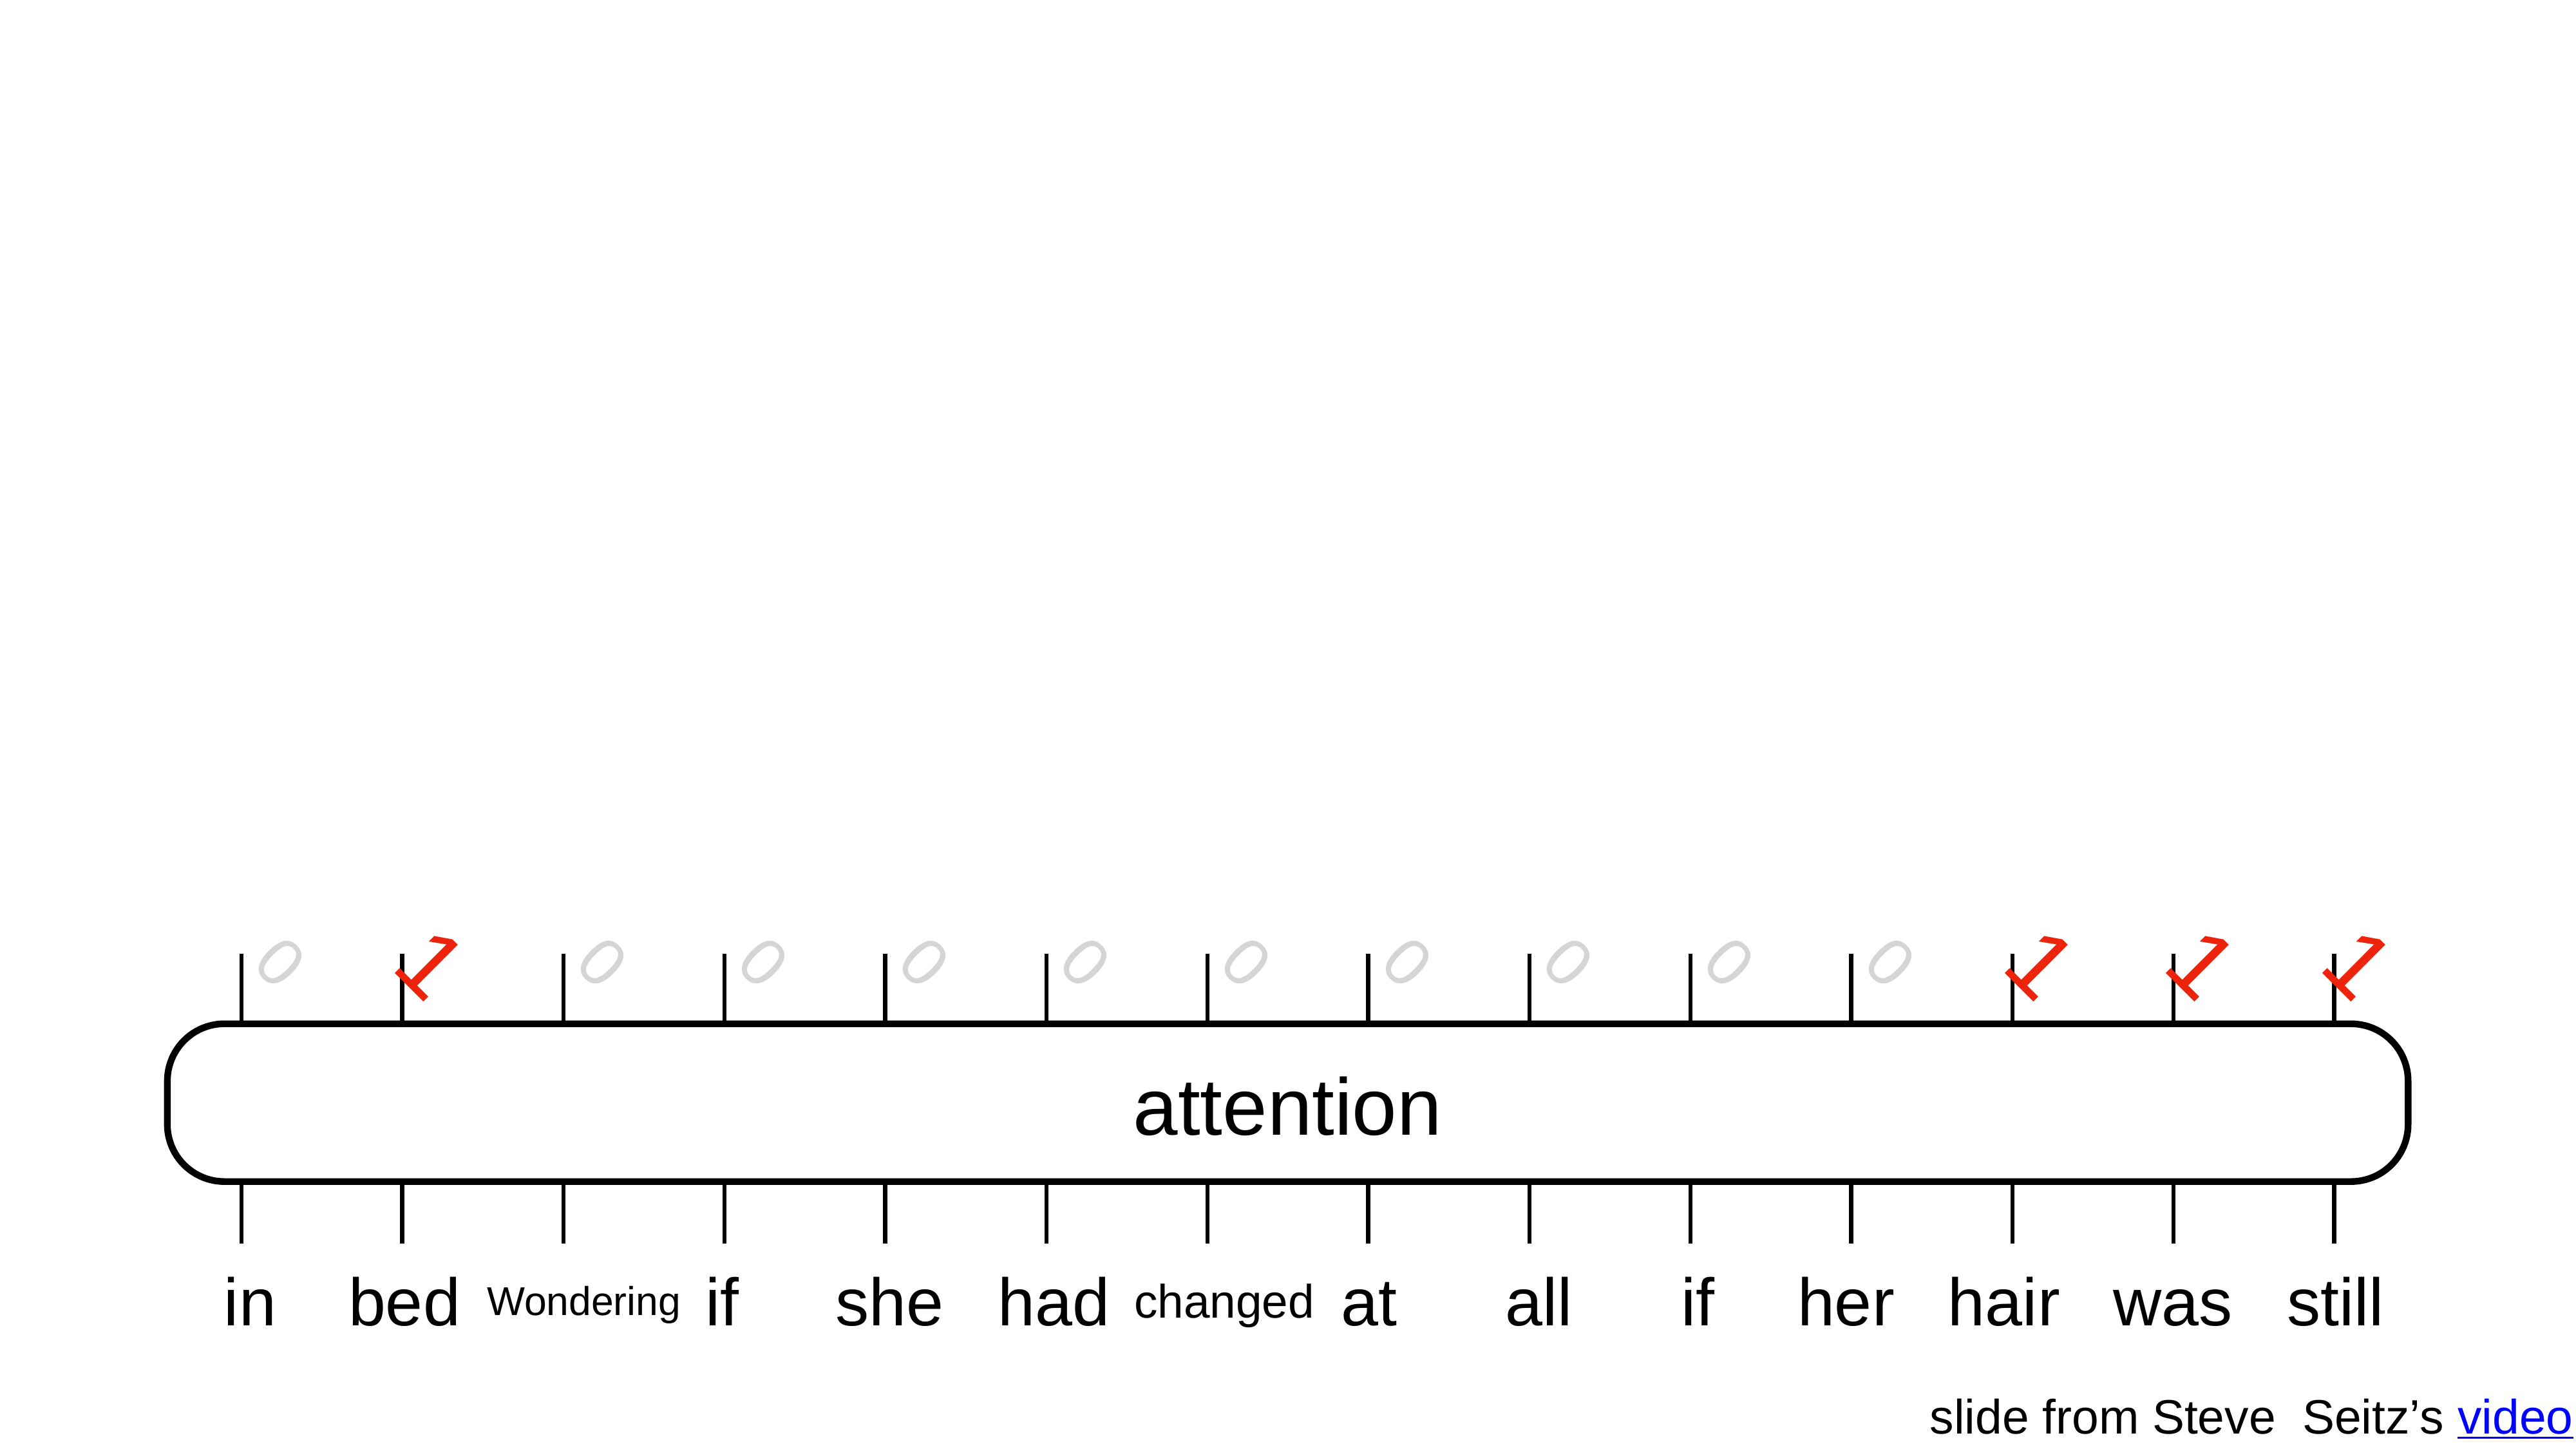

0
1
0
0
0
0
0
0
0
0
0
1
1
1

attention

in
bed
if
she
had
at
all
if
her
hair
was
still
changed
Wondering
slide from Steve  Seitz’s video